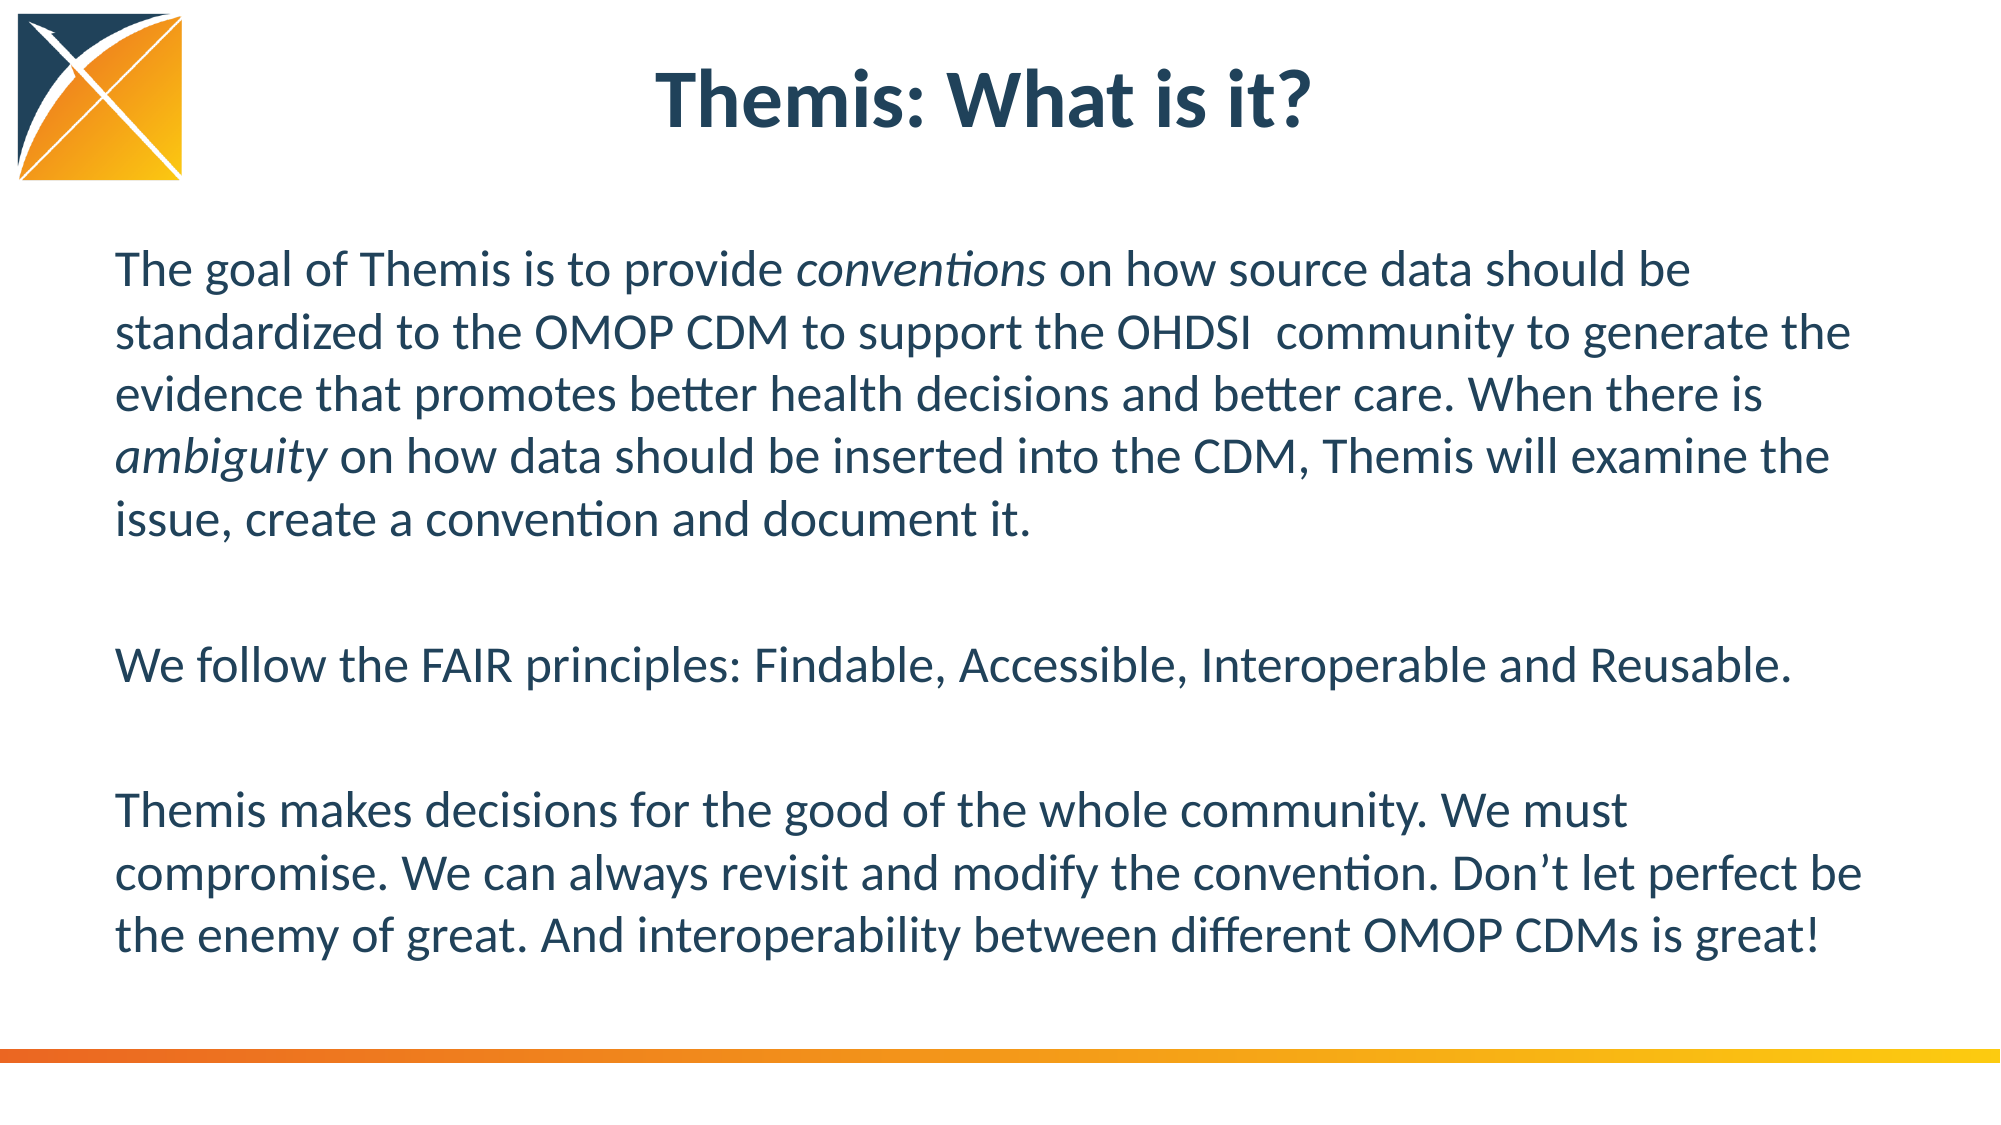

# Themis: What is it?
The goal of Themis is to provide conventions on how source data should be standardized to the OMOP CDM to support the OHDSI  community to generate the evidence that promotes better health decisions and better care. When there is ambiguity on how data should be inserted into the CDM, Themis will examine the issue, create a convention and document it.

We follow the FAIR principles: Findable, Accessible, Interoperable and Reusable.

Themis makes decisions for the good of the whole community. We must compromise. We can always revisit and modify the convention. Don’t let perfect be the enemy of great. And interoperability between different OMOP CDMs is great!